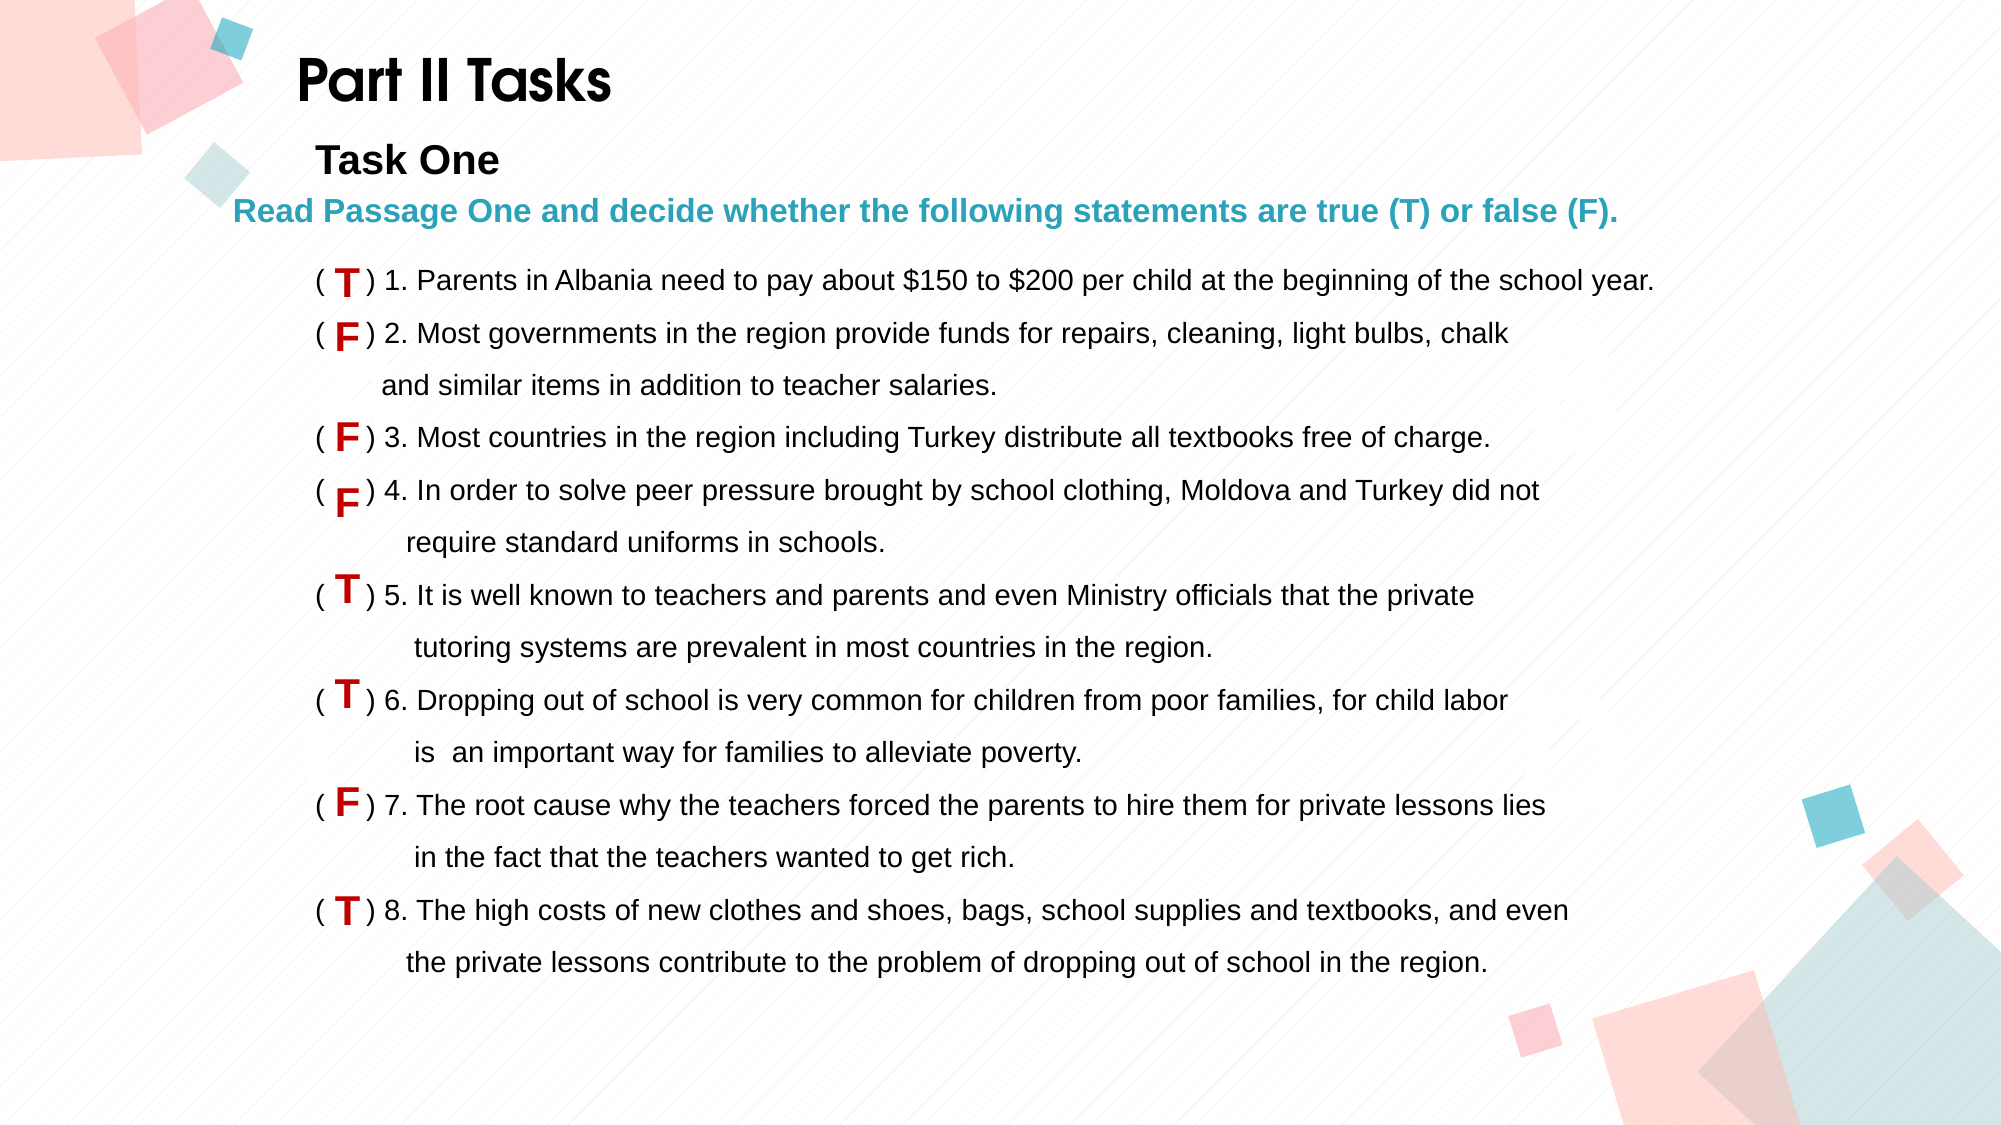

Part II Tasks
Task One

Read Passage One and decide whether the following statements are true (T) or false (F).
(     ) 1. Parents in Albania need to pay about $150 to $200 per child at the beginning of the school year.
(     ) 2. Most governments in the region provide funds for repairs, cleaning, light bulbs, chalk
        and similar items in addition to teacher salaries.
(     ) 3. Most countries in the region including Turkey distribute all textbooks free of charge.
(     ) 4. In order to solve peer pressure brought by school clothing, Moldova and Turkey did not
           require standard uniforms in schools.
(     ) 5. It is well known to teachers and parents and even Ministry officials that the private
            tutoring systems are prevalent in most countries in the region.
(     ) 6. Dropping out of school is very common for children from poor families, for child labor
            is  an important way for families to alleviate poverty.
(     ) 7. The root cause why the teachers forced the parents to hire them for private lessons lies
            in the fact that the teachers wanted to get rich.
(     ) 8. The high costs of new clothes and shoes, bags, school supplies and textbooks, and even
           the private lessons contribute to the problem of dropping out of school in the region.
T
A
B
F
F
F
T
C
D
T
F
T